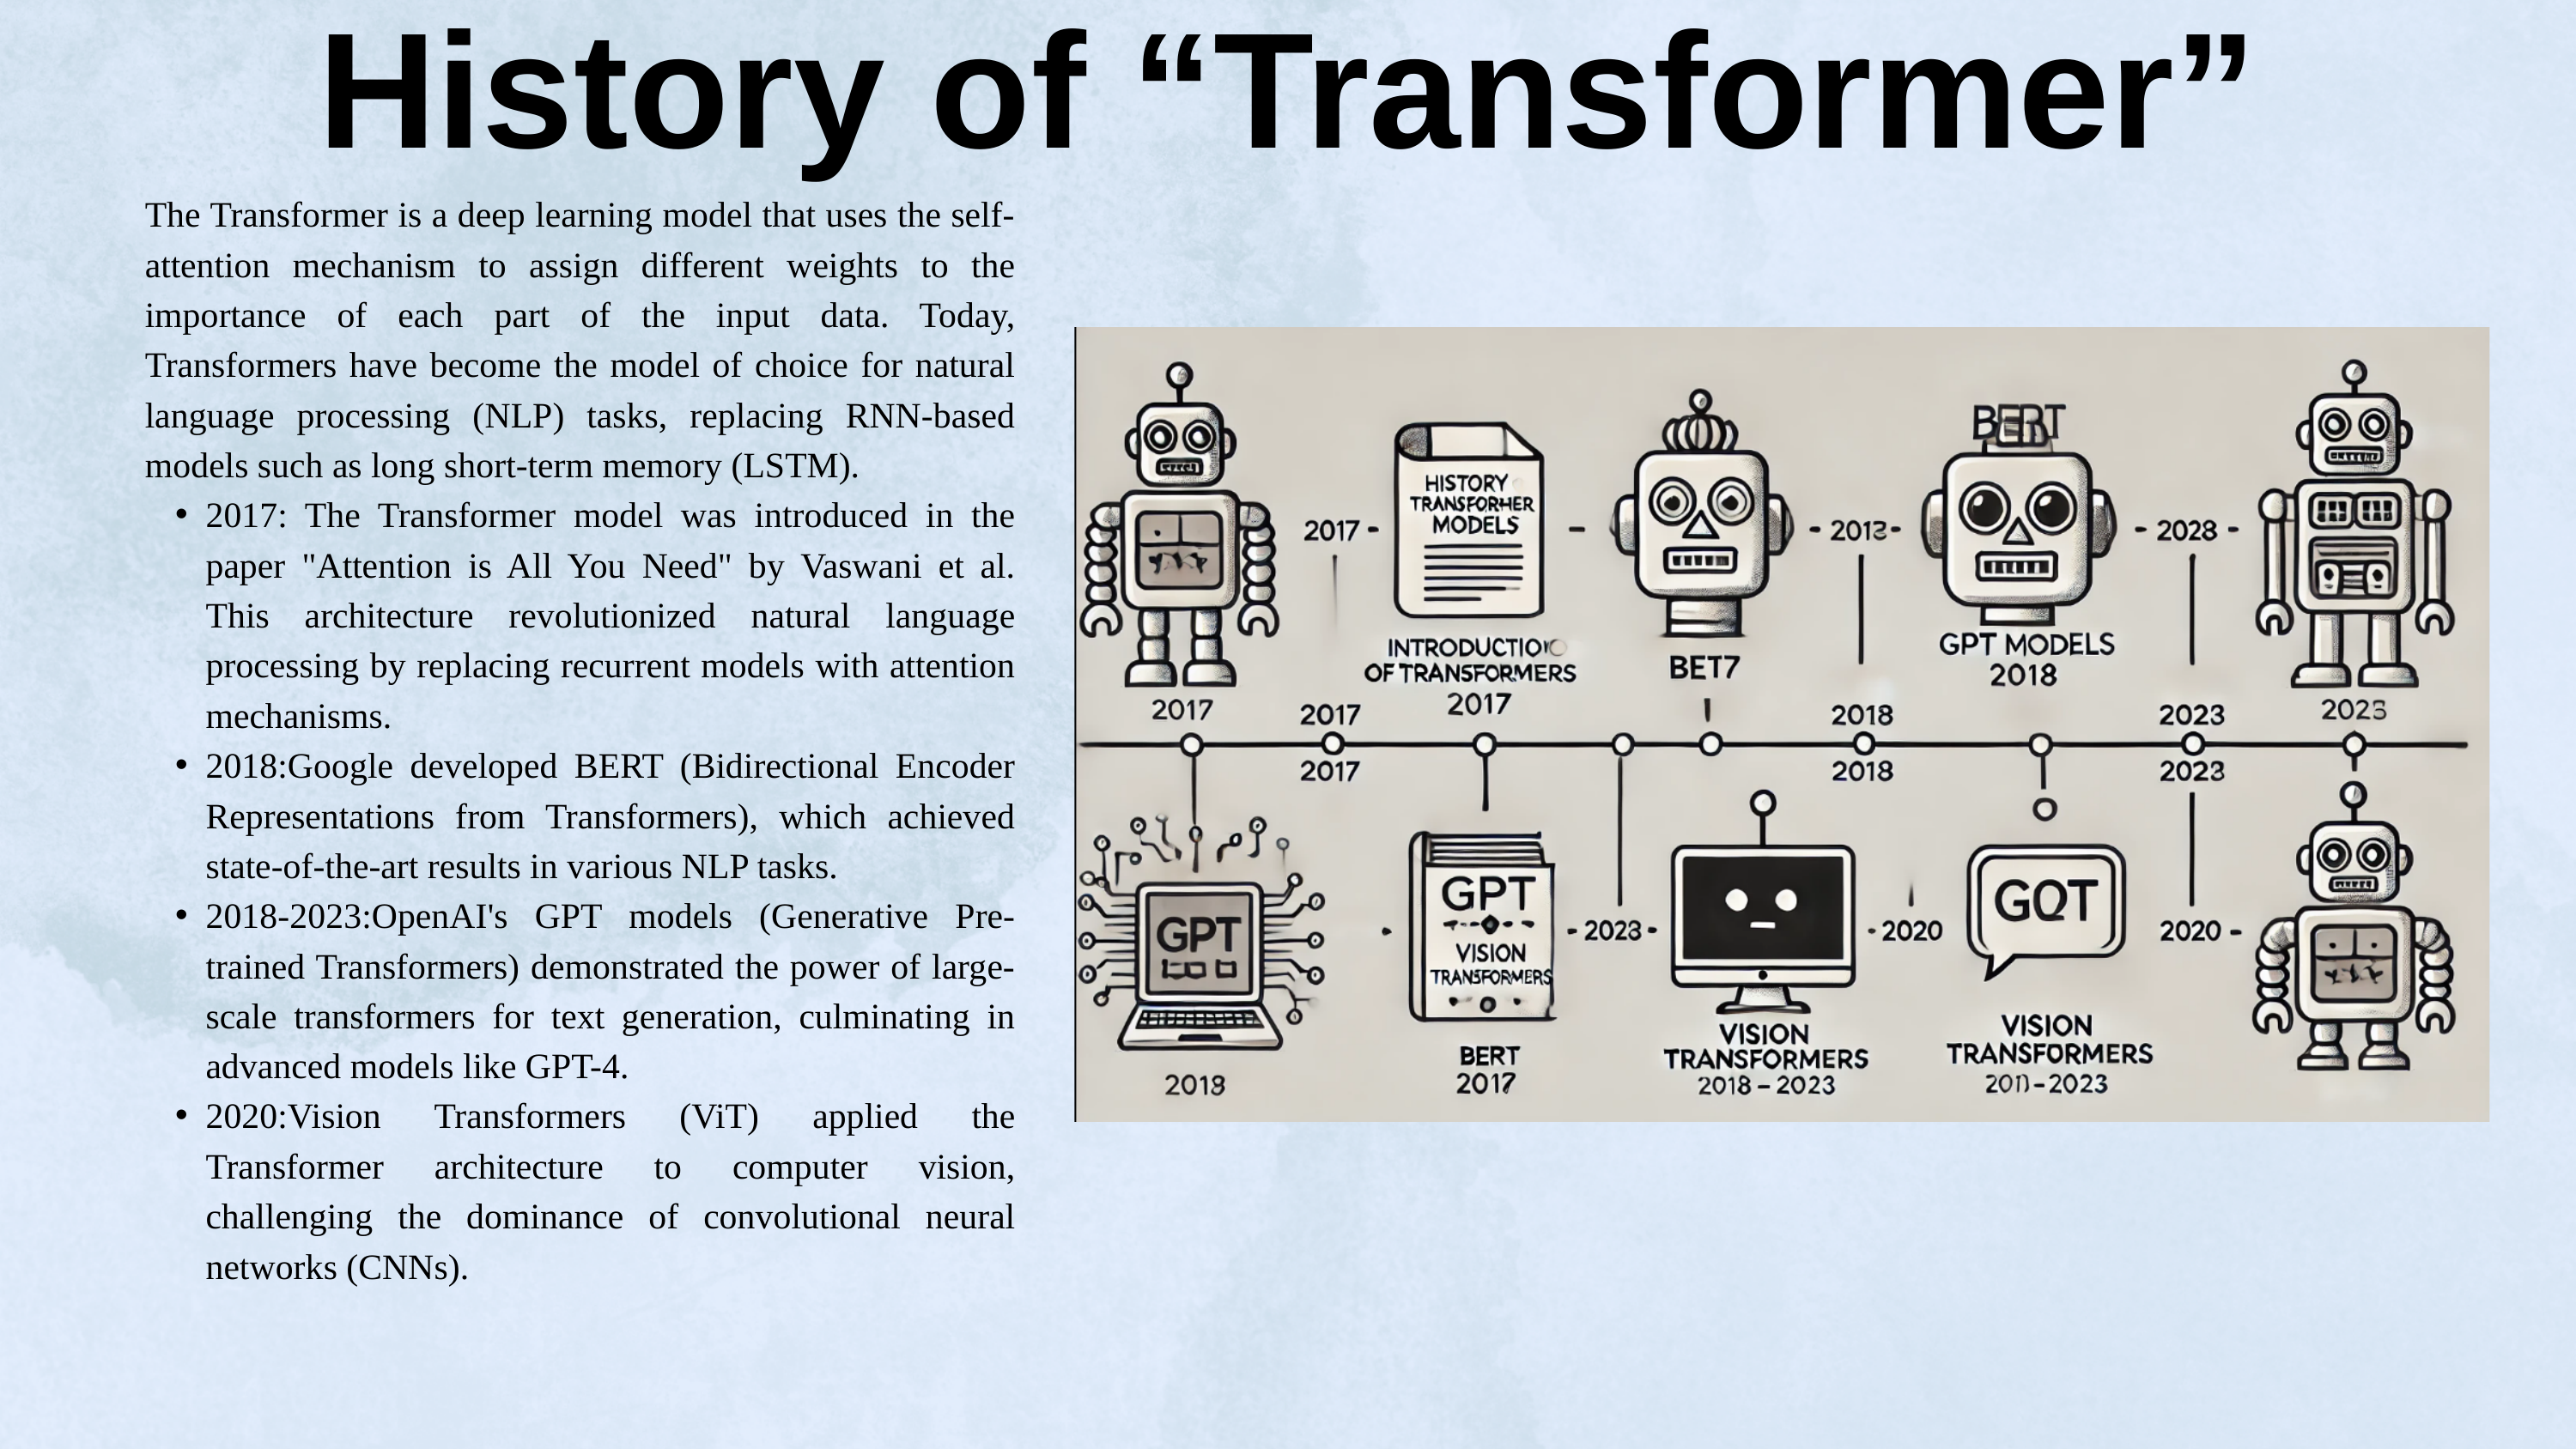

History of “Transformer”
The Transformer is a deep learning model that uses the self-attention mechanism to assign different weights to the importance of each part of the input data. Today, Transformers have become the model of choice for natural language processing (NLP) tasks, replacing RNN-based models such as long short-term memory (LSTM).
2017: The Transformer model was introduced in the paper "Attention is All You Need" by Vaswani et al. This architecture revolutionized natural language processing by replacing recurrent models with attention mechanisms.
2018:Google developed BERT (Bidirectional Encoder Representations from Transformers), which achieved state-of-the-art results in various NLP tasks.
2018-2023:OpenAI's GPT models (Generative Pre-trained Transformers) demonstrated the power of large-scale transformers for text generation, culminating in advanced models like GPT-4.
2020:Vision Transformers (ViT) applied the Transformer architecture to computer vision, challenging the dominance of convolutional neural networks (CNNs).